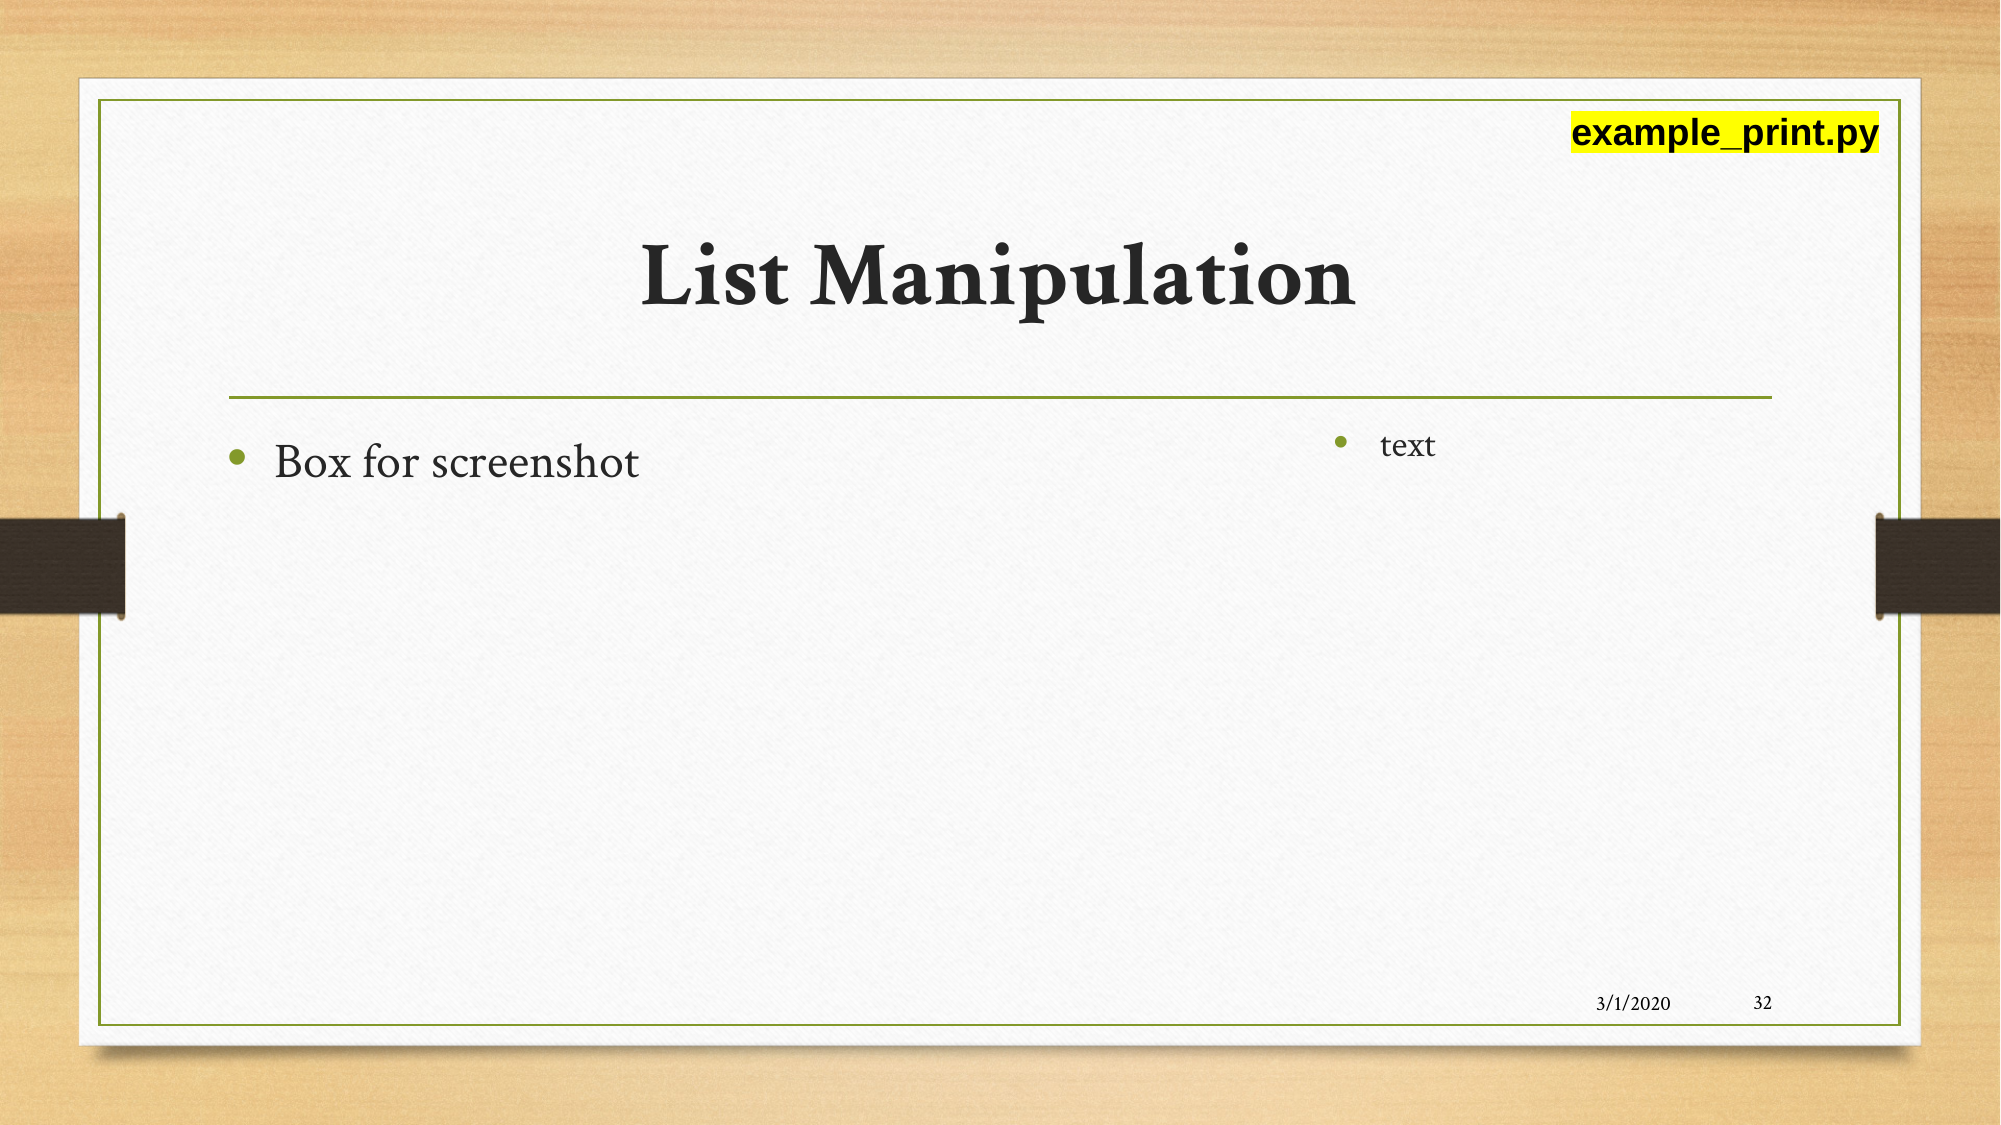

example_print.py
# List Manipulation
text
Box for screenshot
3/1/2020
32